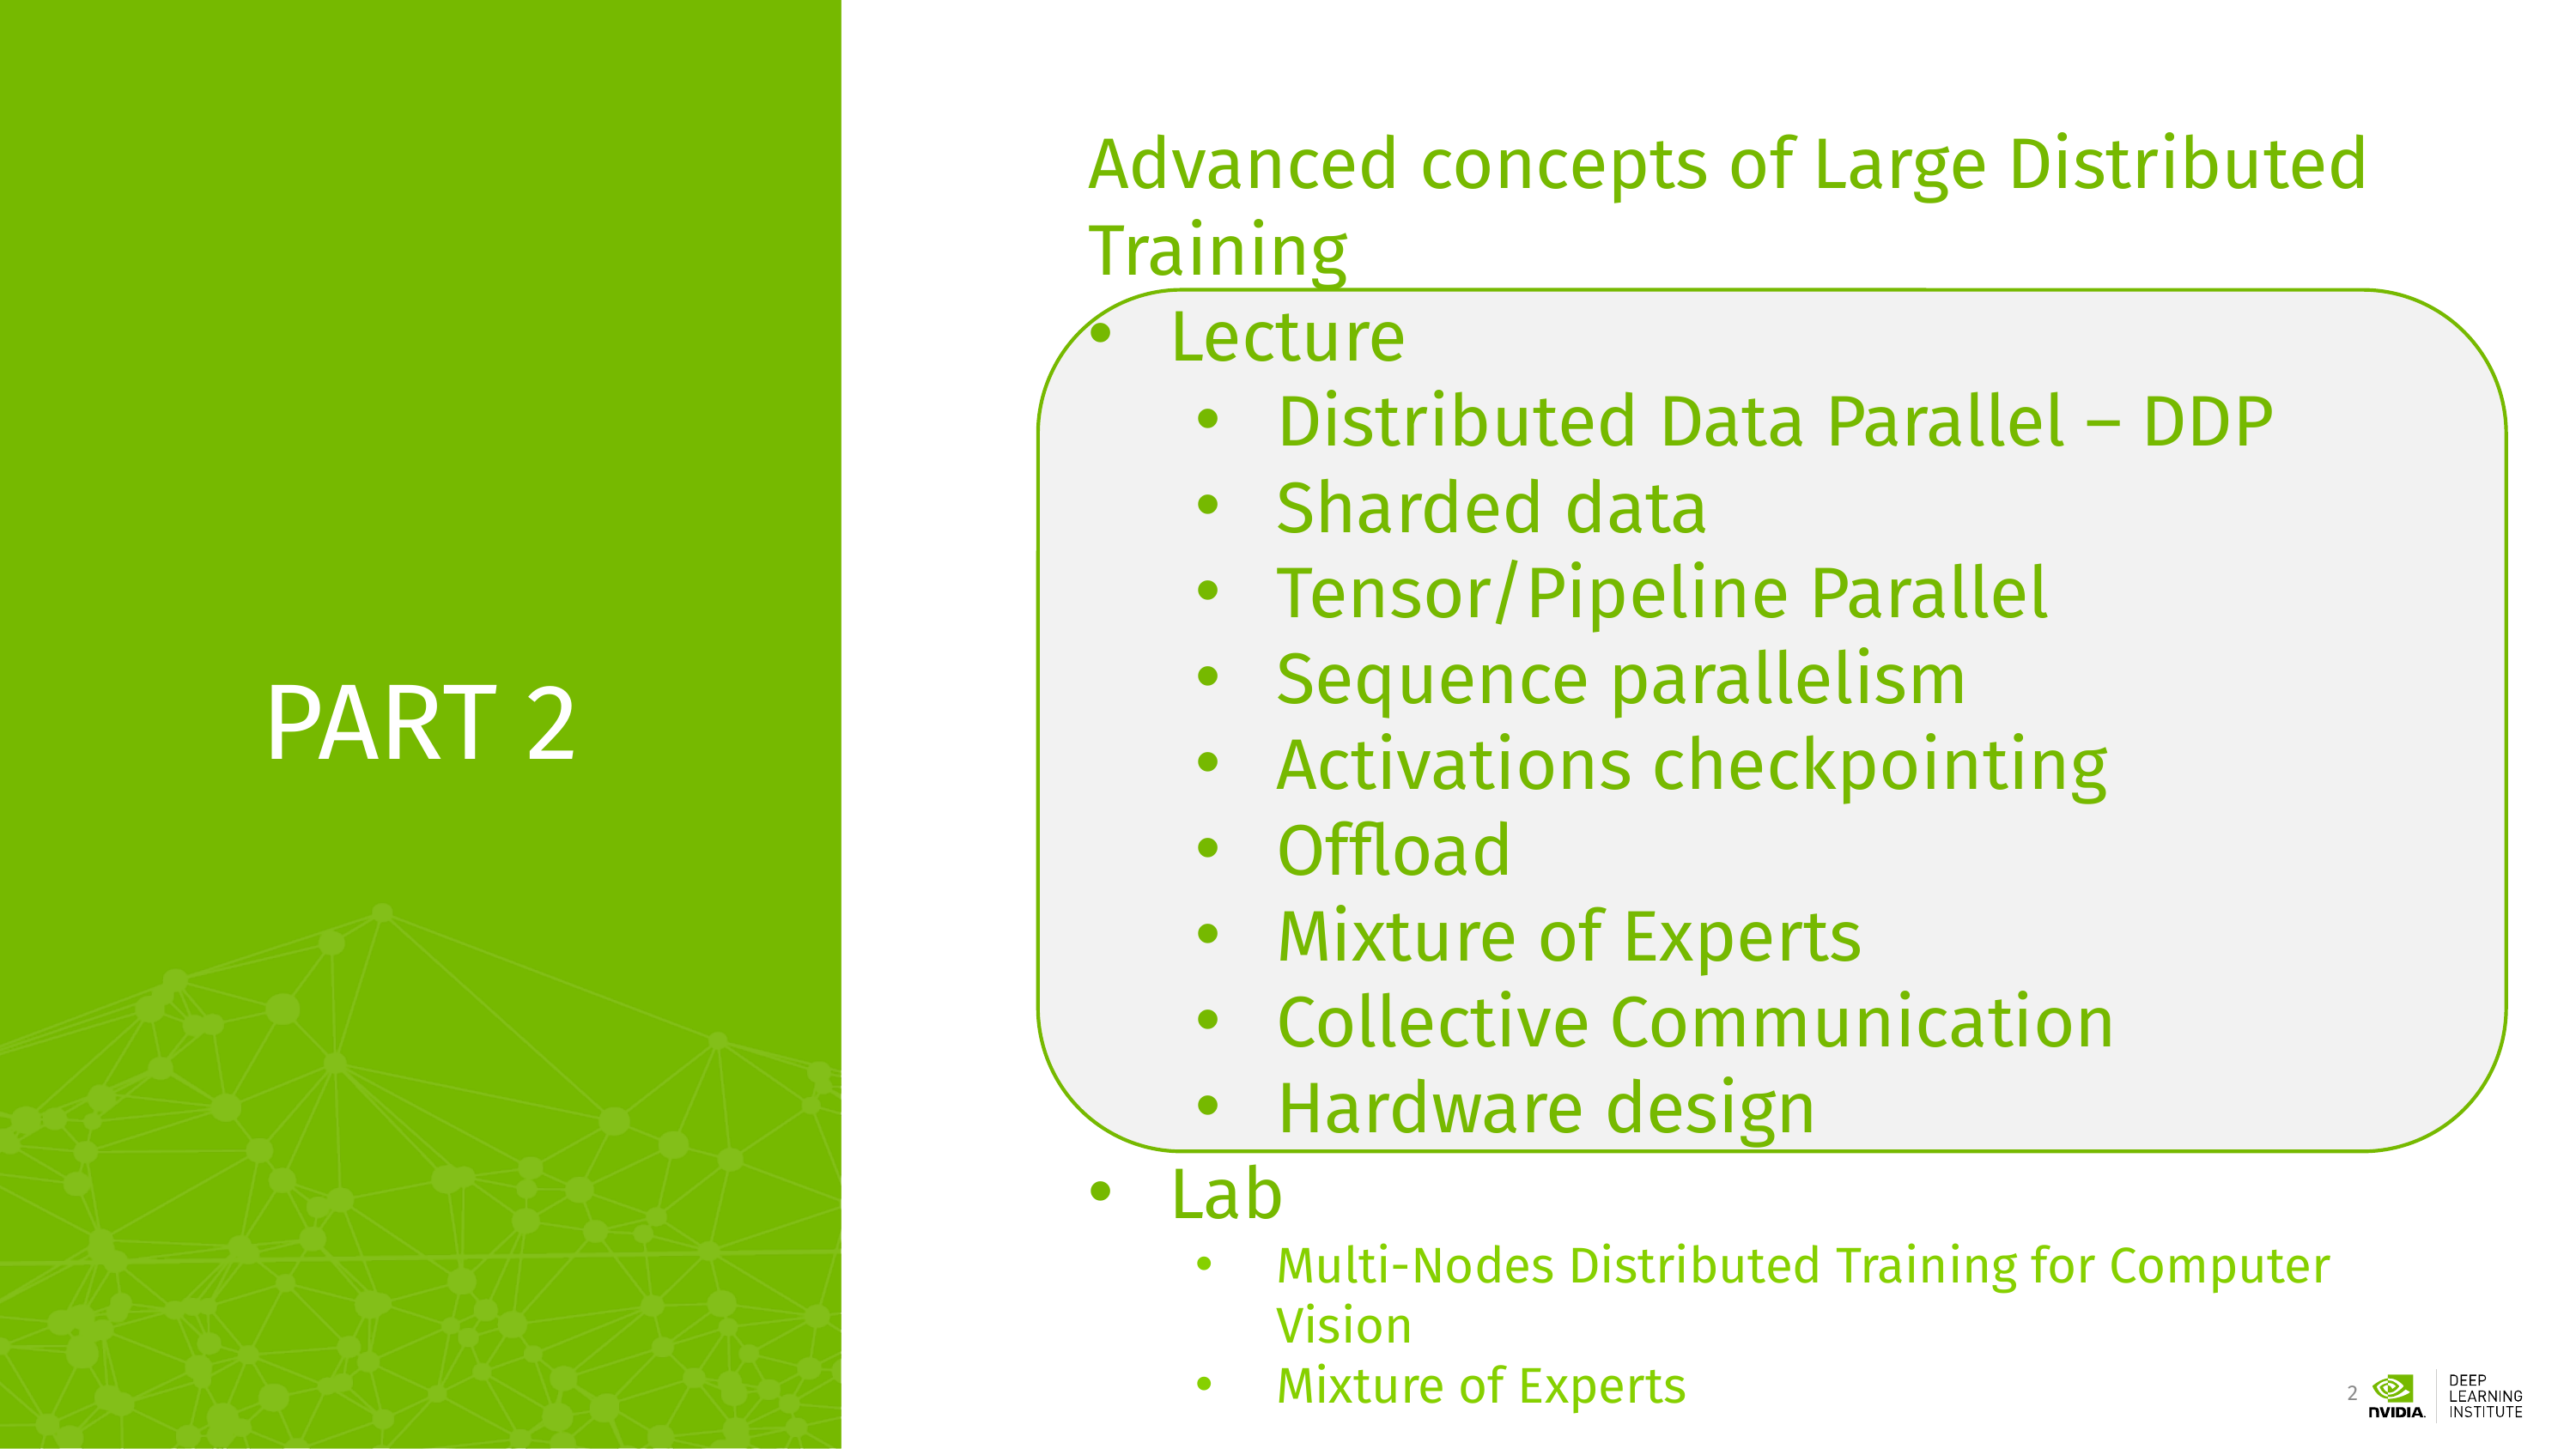

Advanced concepts of Large Distributed Training
Lecture
Distributed Data Parallel – DDP
Sharded data
Tensor/Pipeline Parallel
Sequence parallelism
Activations checkpointing
Offload
Mixture of Experts
Collective Communication
Hardware design
Lab
Multi-Nodes Distributed Training for Computer Vision
Mixture of Experts

# Part 2